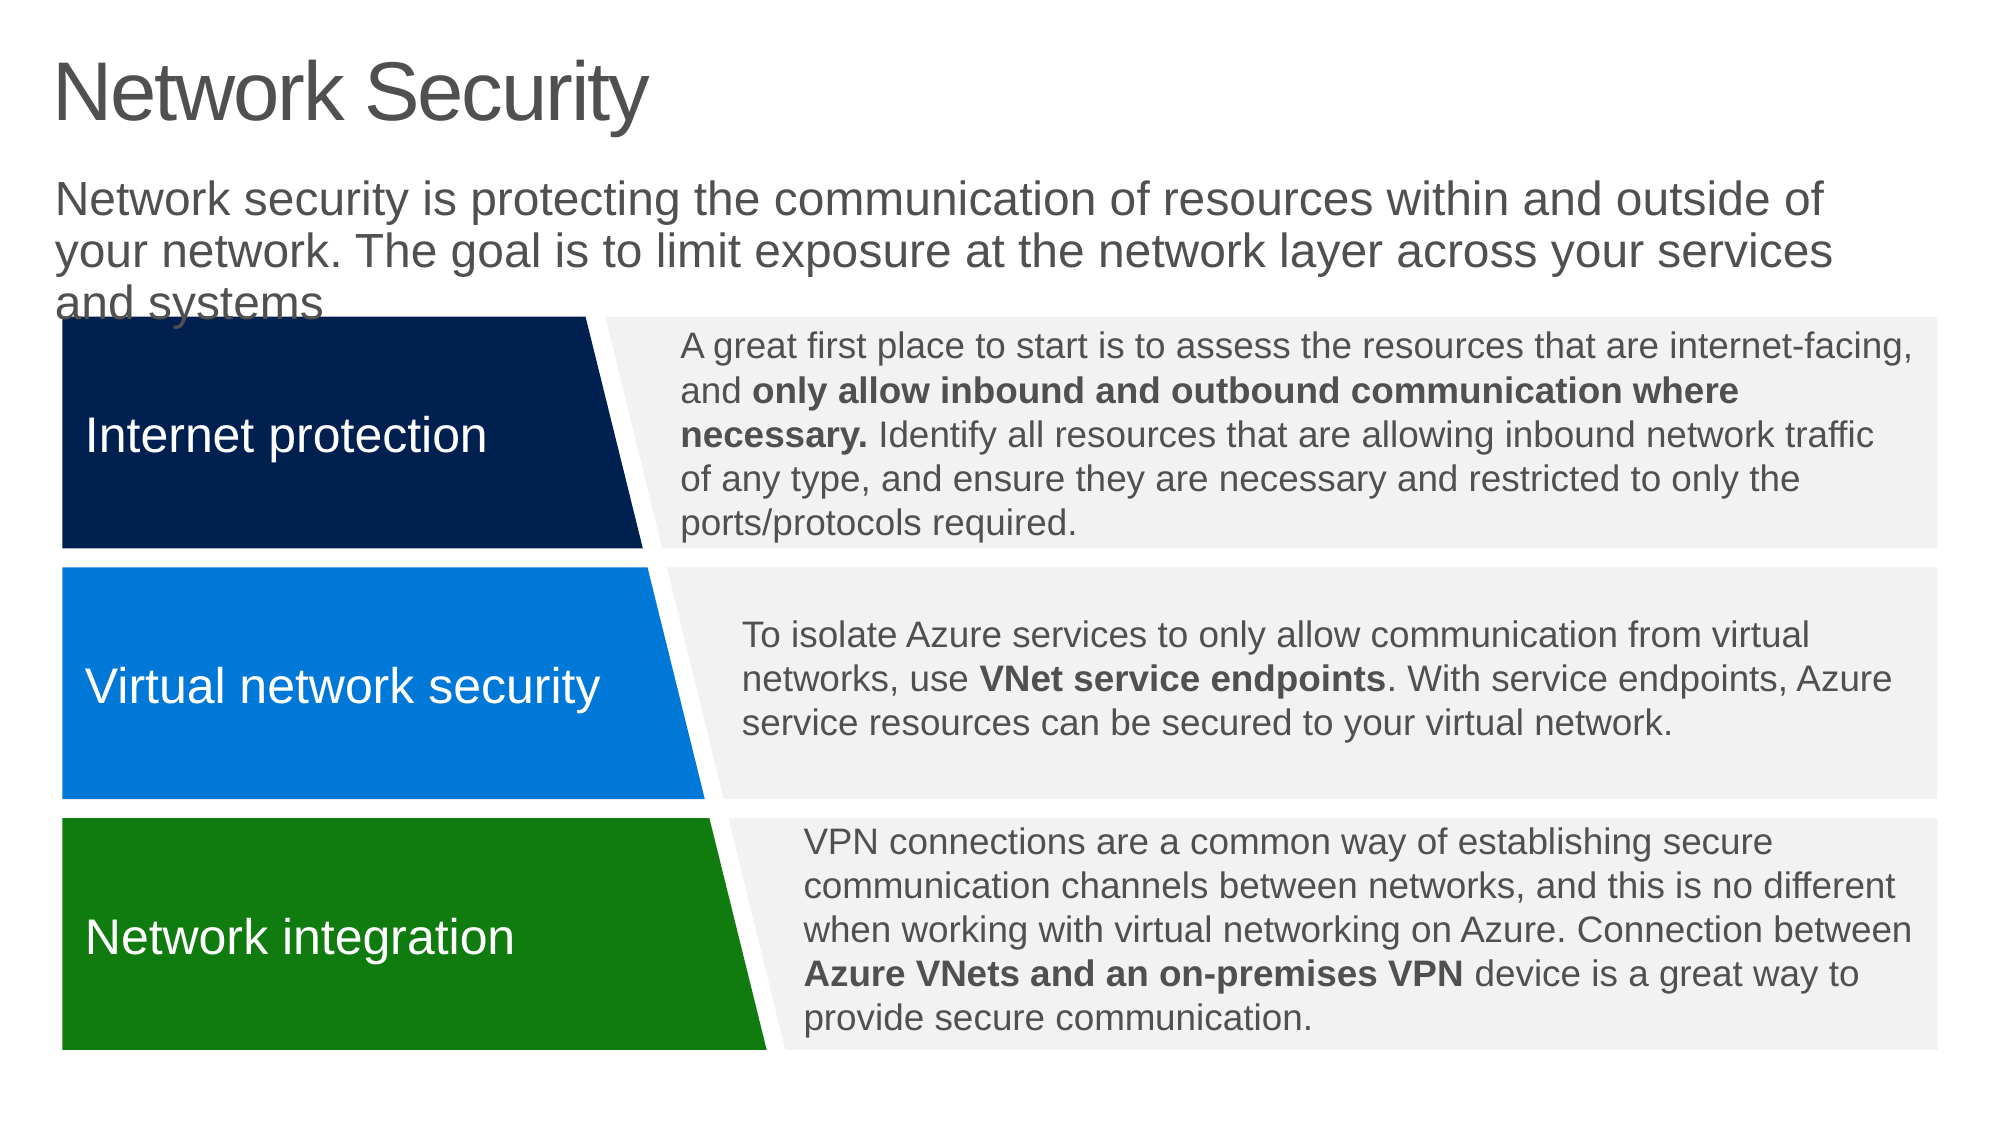

# Network Security
Network security is protecting the communication of resources within and outside of your network. The goal is to limit exposure at the network layer across your services and systems

A great first place to start is to assess the resources that are internet-facing, and only allow inbound and outbound communication where necessary. Identify all resources that are allowing inbound network traffic of any type, and ensure they are necessary and restricted to only the ports/protocols required.

Internet protection

Virtual network security

To isolate Azure services to only allow communication from virtual networks, use VNet service endpoints. With service endpoints, Azure service resources can be secured to your virtual network.

VPN connections are a common way of establishing secure communication channels between networks, and this is no different when working with virtual networking on Azure. Connection between Azure VNets and an on-premises VPN device is a great way to provide secure communication.

Network integration